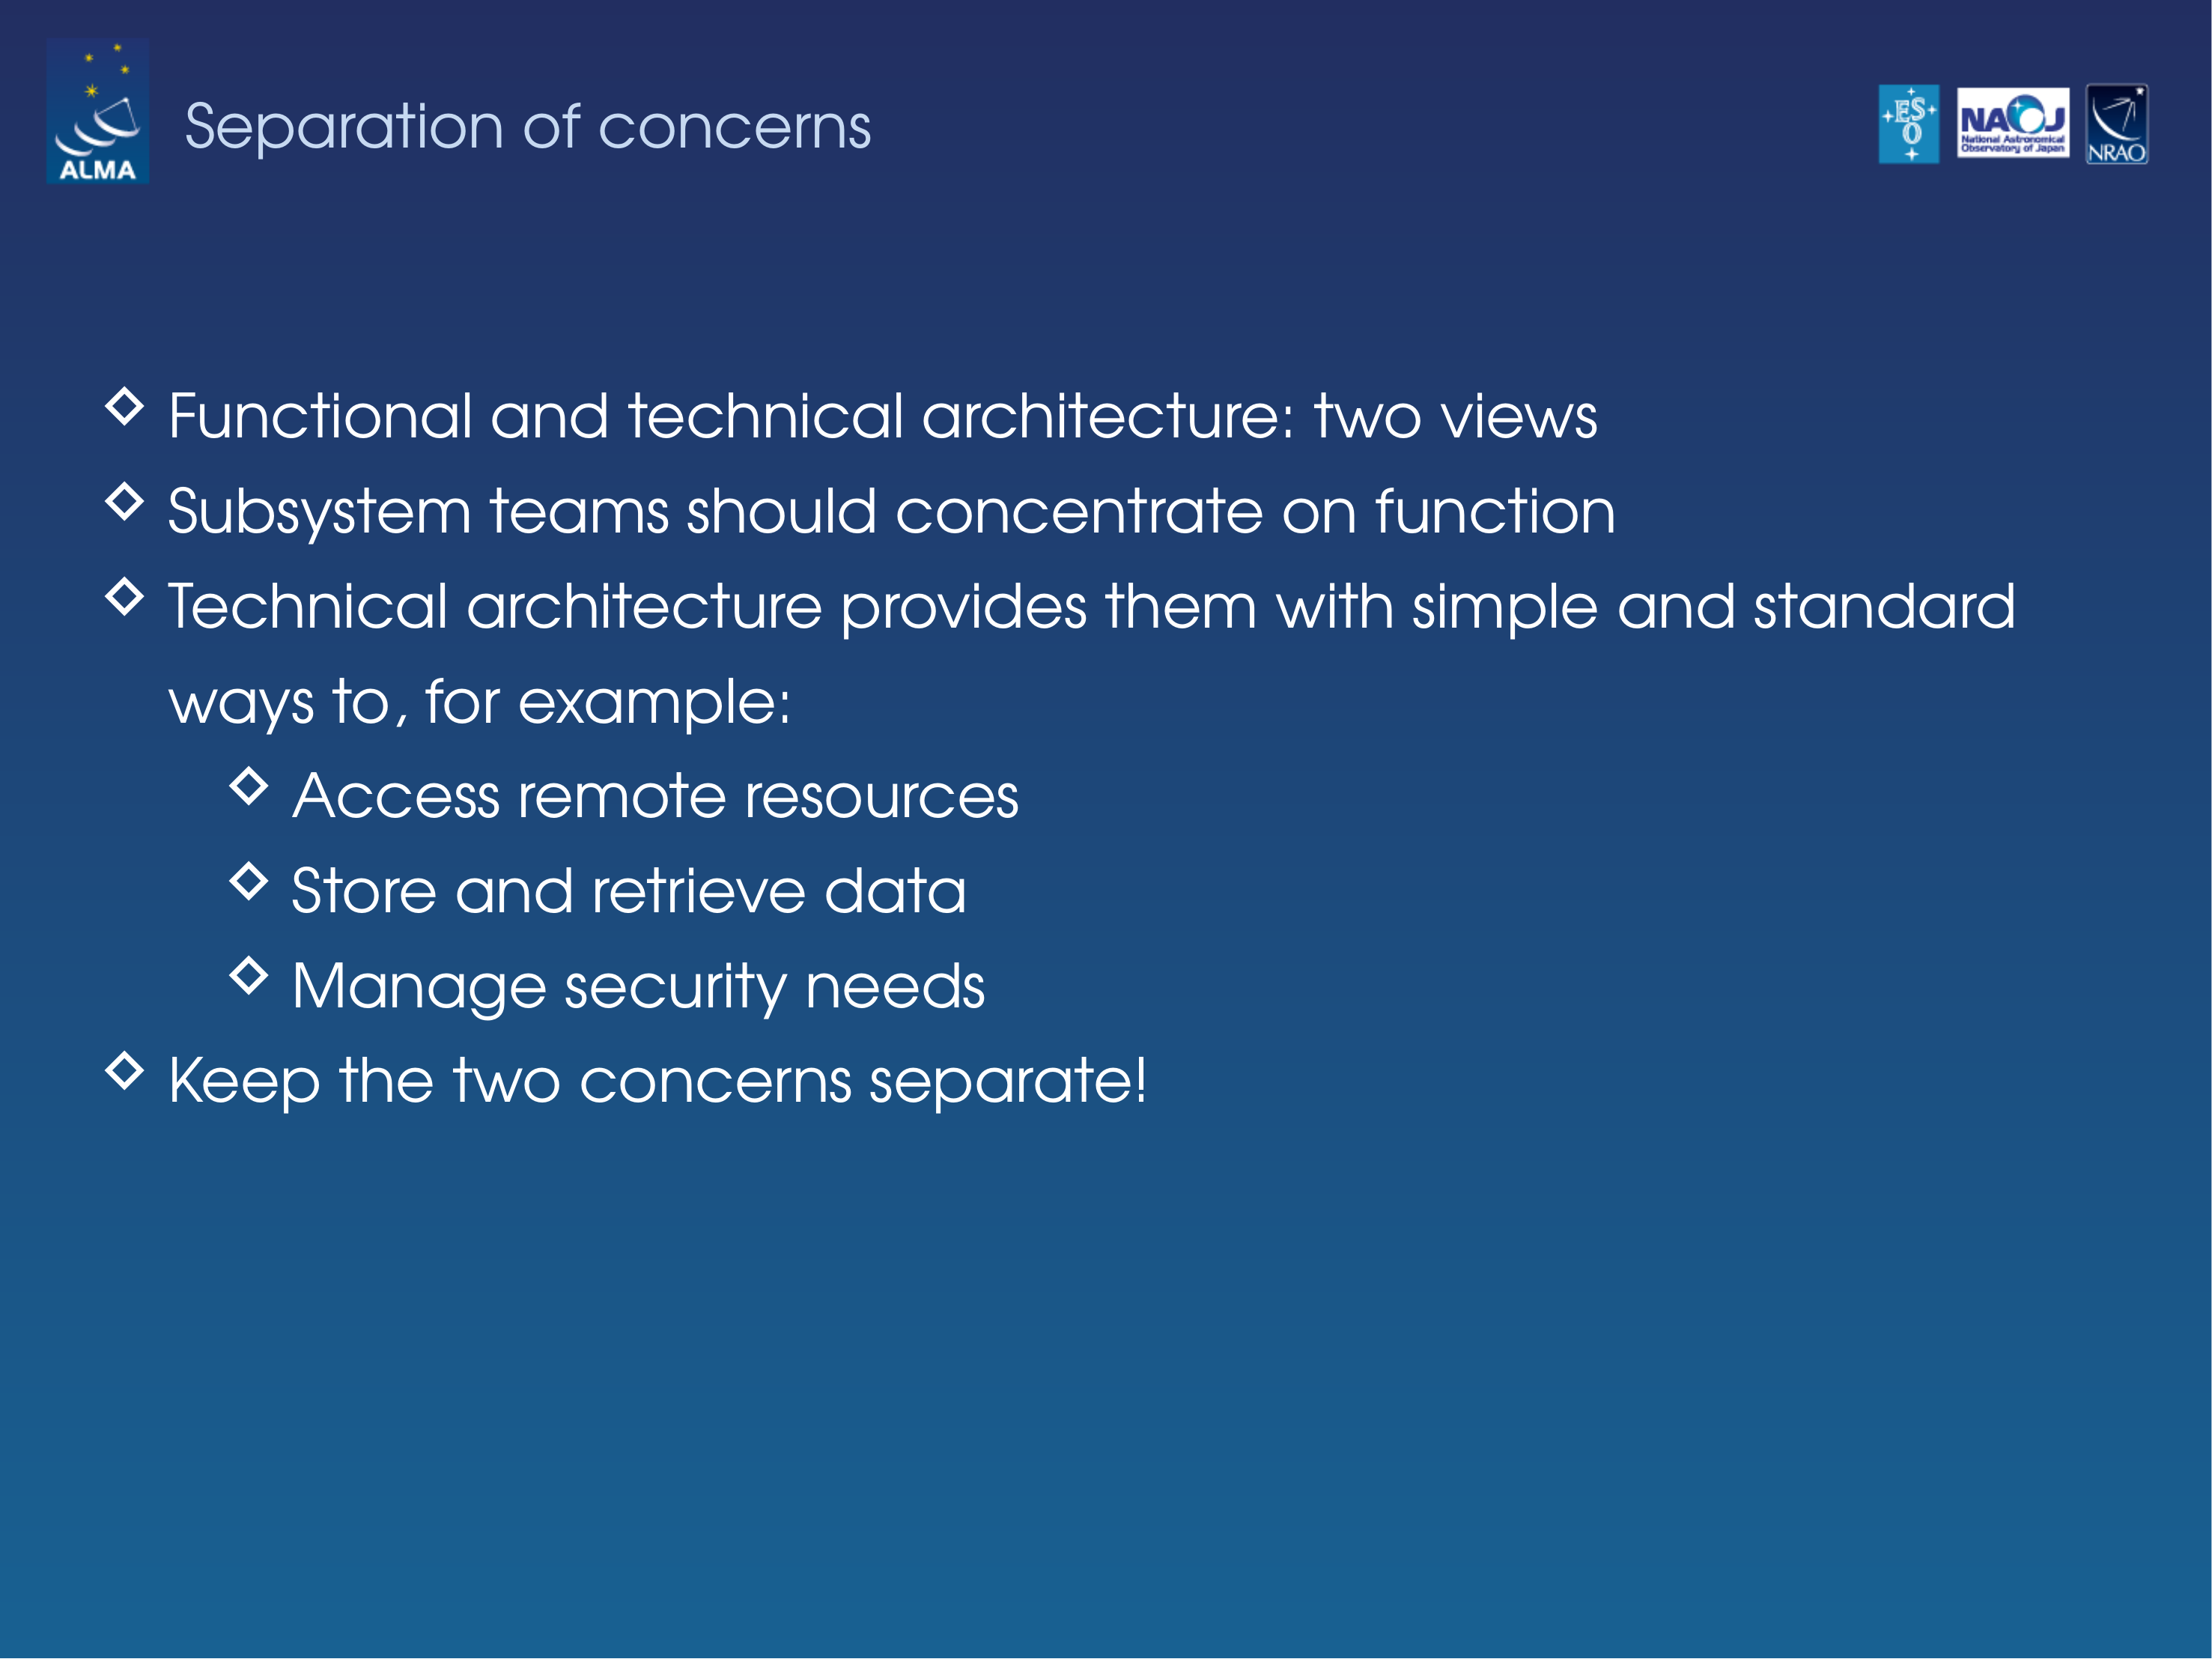

# Separation of concerns
Functional and technical architecture: two views
Subsystem teams should concentrate on function
Technical architecture provides them with simple and standard ways to, for example:
Access remote resources
Store and retrieve data
Manage security needs
Keep the two concerns separate!